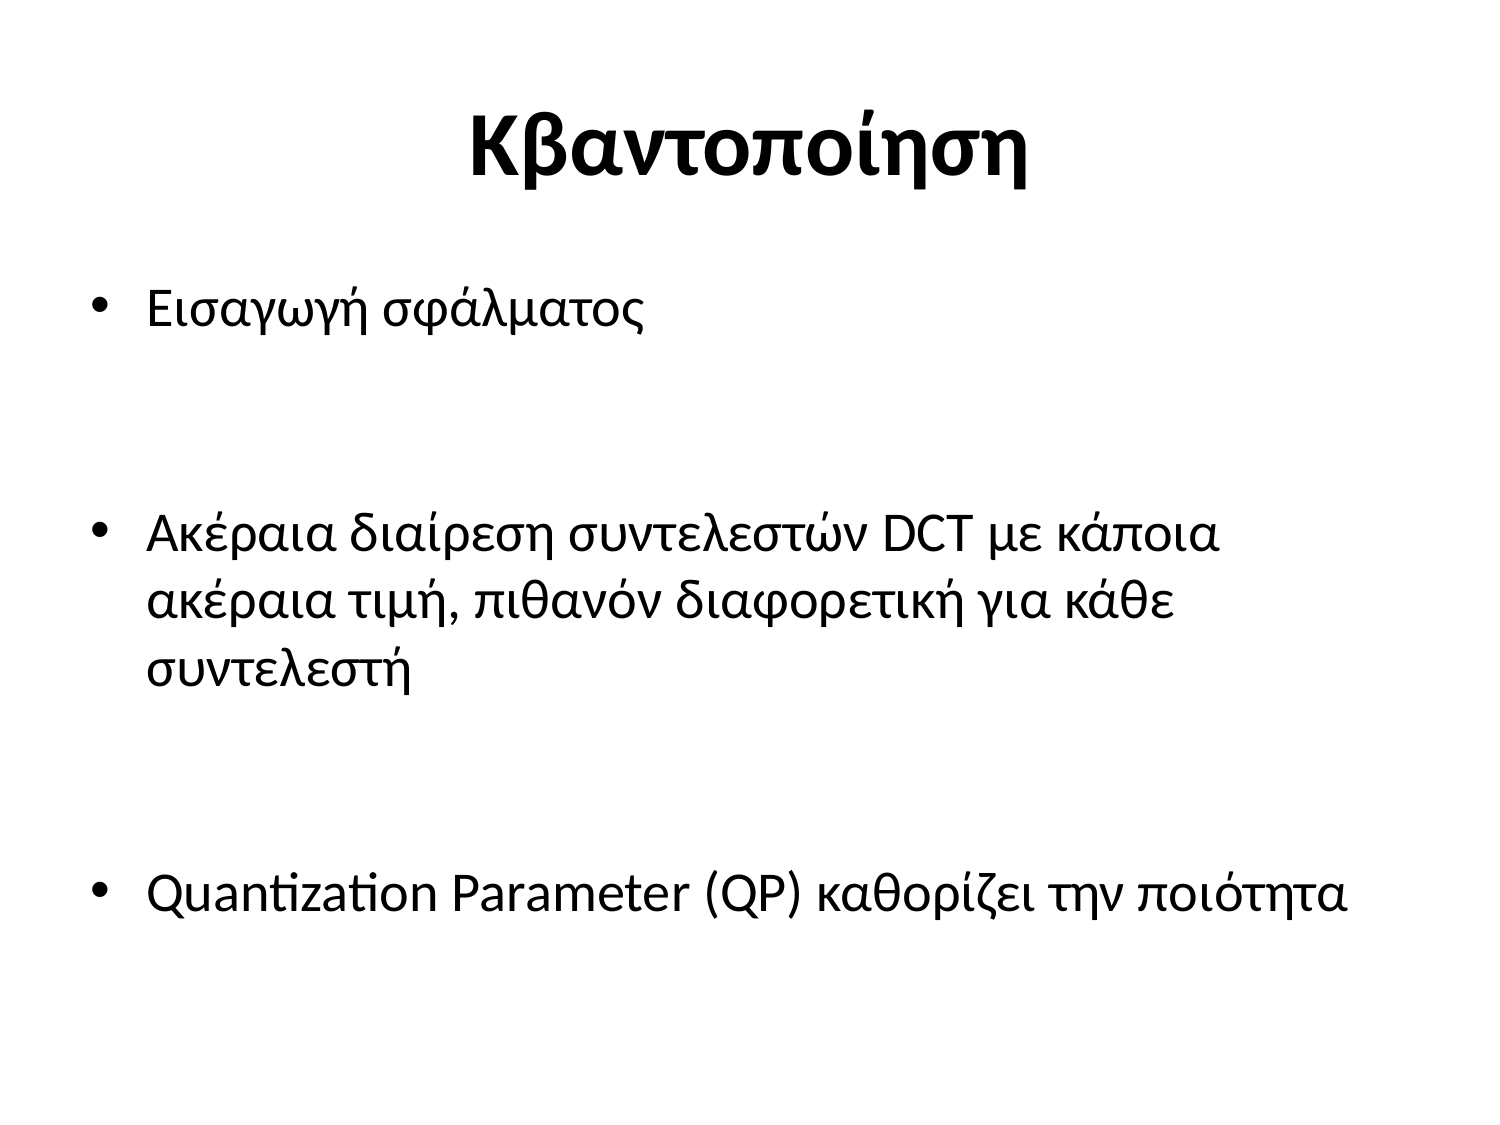

# Κβαντοποίηση
Εισαγωγή σφάλματος

Ακέραια διαίρεση συντελεστών DCT με κάποια ακέραια τιμή, πιθανόν διαφορετική για κάθε συντελεστή

Quantization Parameter (QP) καθορίζει την ποιότητα